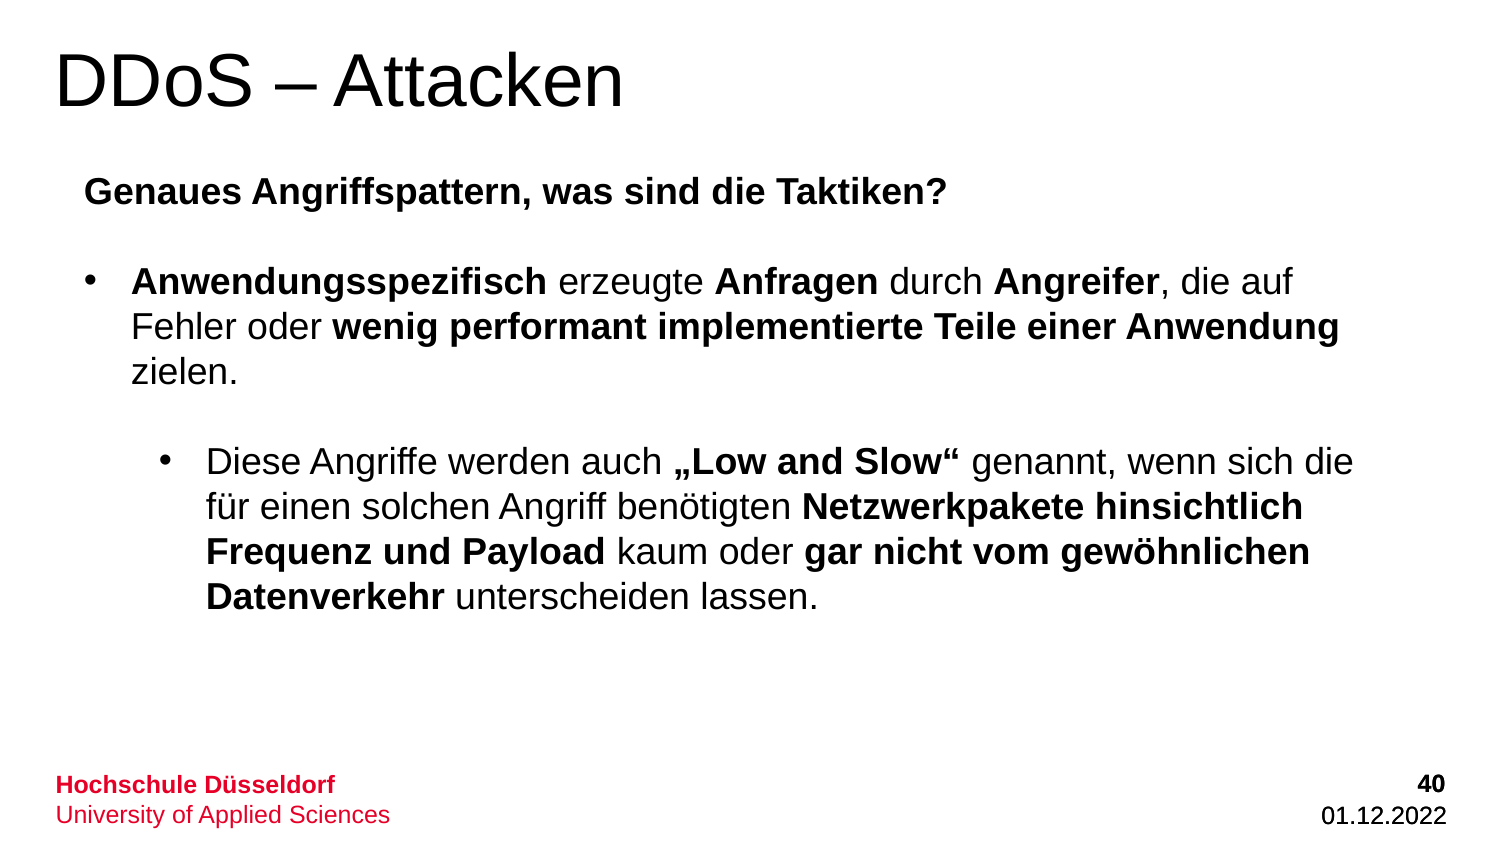

# DDoS – Attacken
Genaues Angriffspattern, was sind die Taktiken?

Anwendungsspezifisch erzeugte Anfragen durch Angreifer, die auf Fehler oder wenig performant implementierte Teile einer Anwendung zielen.

Diese Angriffe werden auch „Low and Slow“ genannt, wenn sich die für einen solchen Angriff benötigten Netzwerkpakete hinsichtlich Frequenz und Payload kaum oder gar nicht vom gewöhnlichen Datenverkehr unterscheiden lassen.

40

40

01.12.2022
01.12.2022